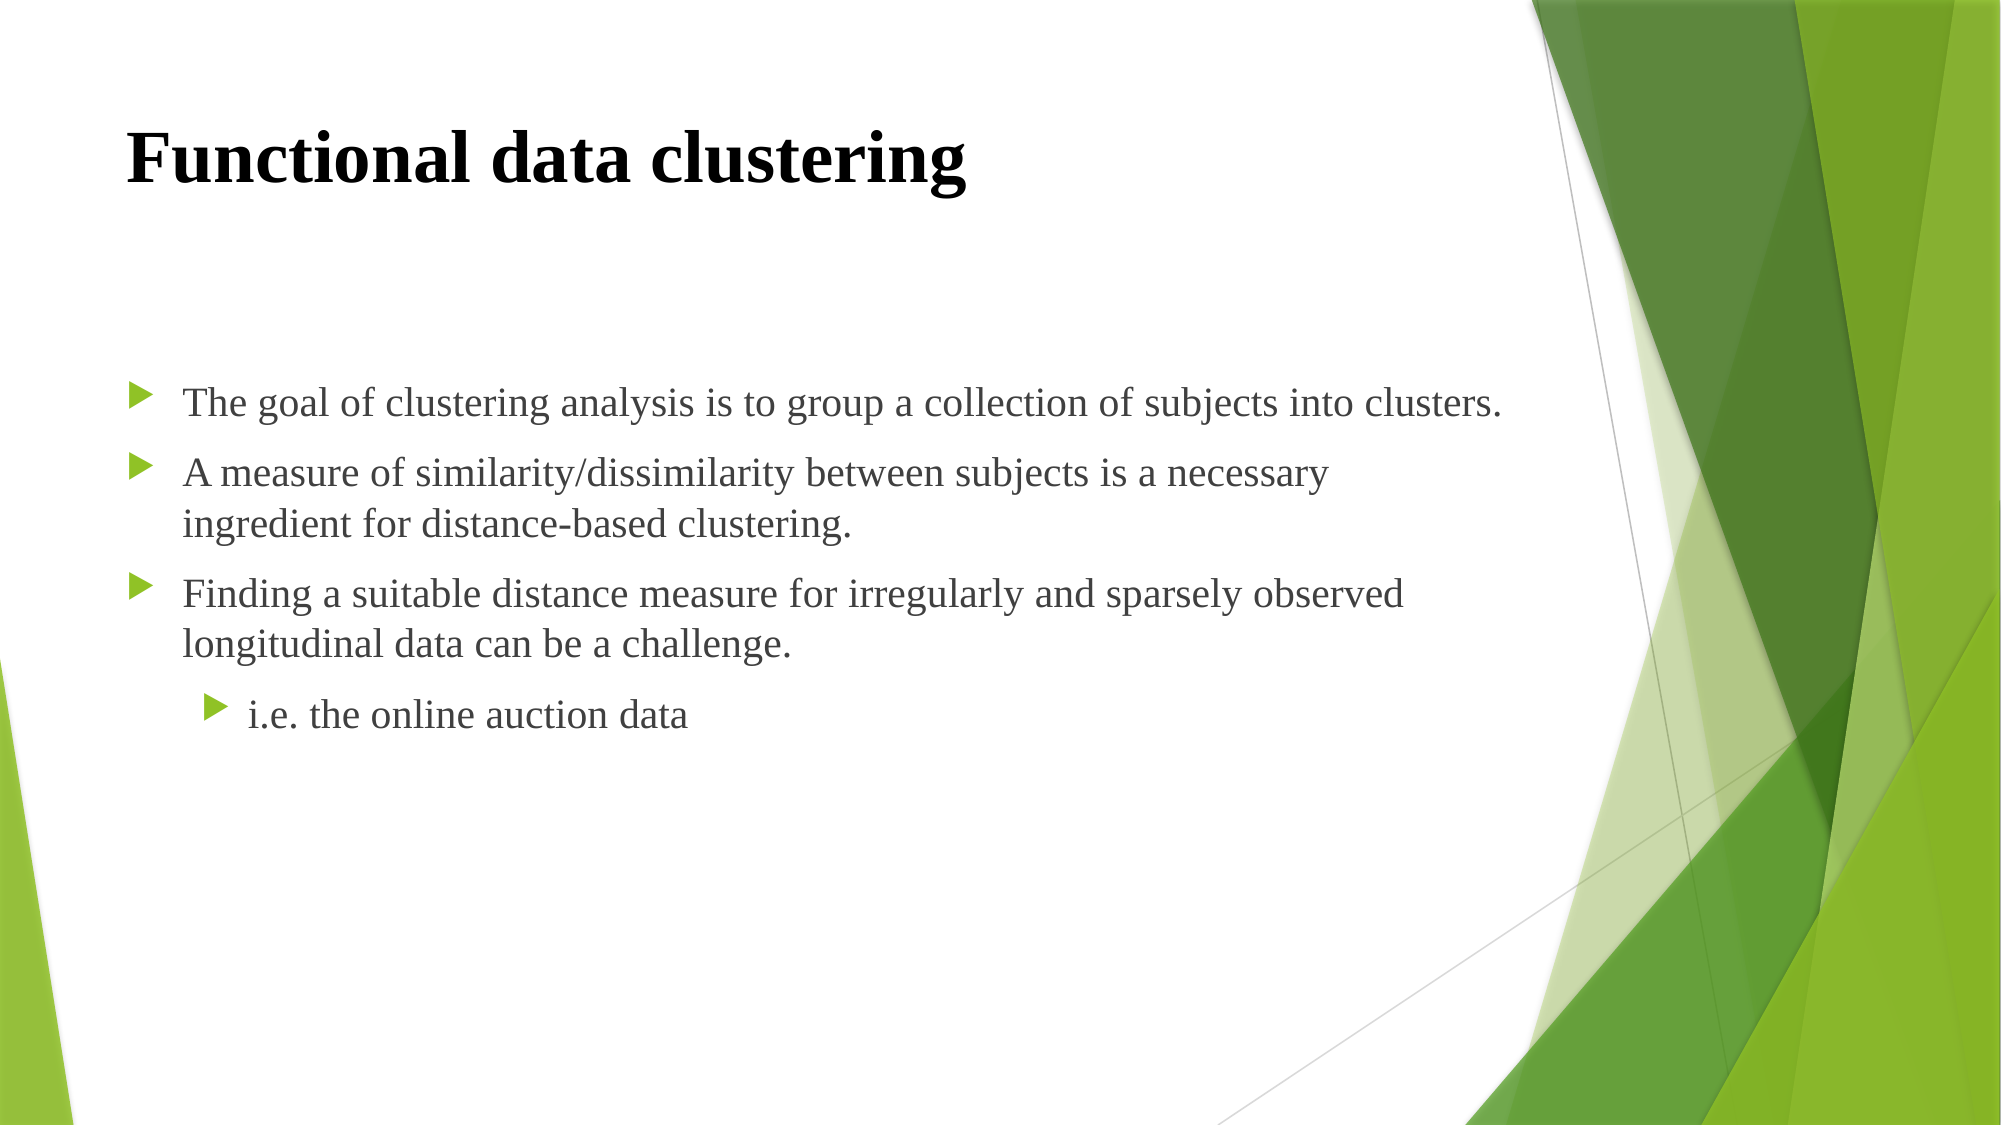

# Functional data clustering
The goal of clustering analysis is to group a collection of subjects into clusters.
A measure of similarity/dissimilarity between subjects is a necessary ingredient for distance-based clustering.
Finding a suitable distance measure for irregularly and sparsely observed longitudinal data can be a challenge.
i.e. the online auction data